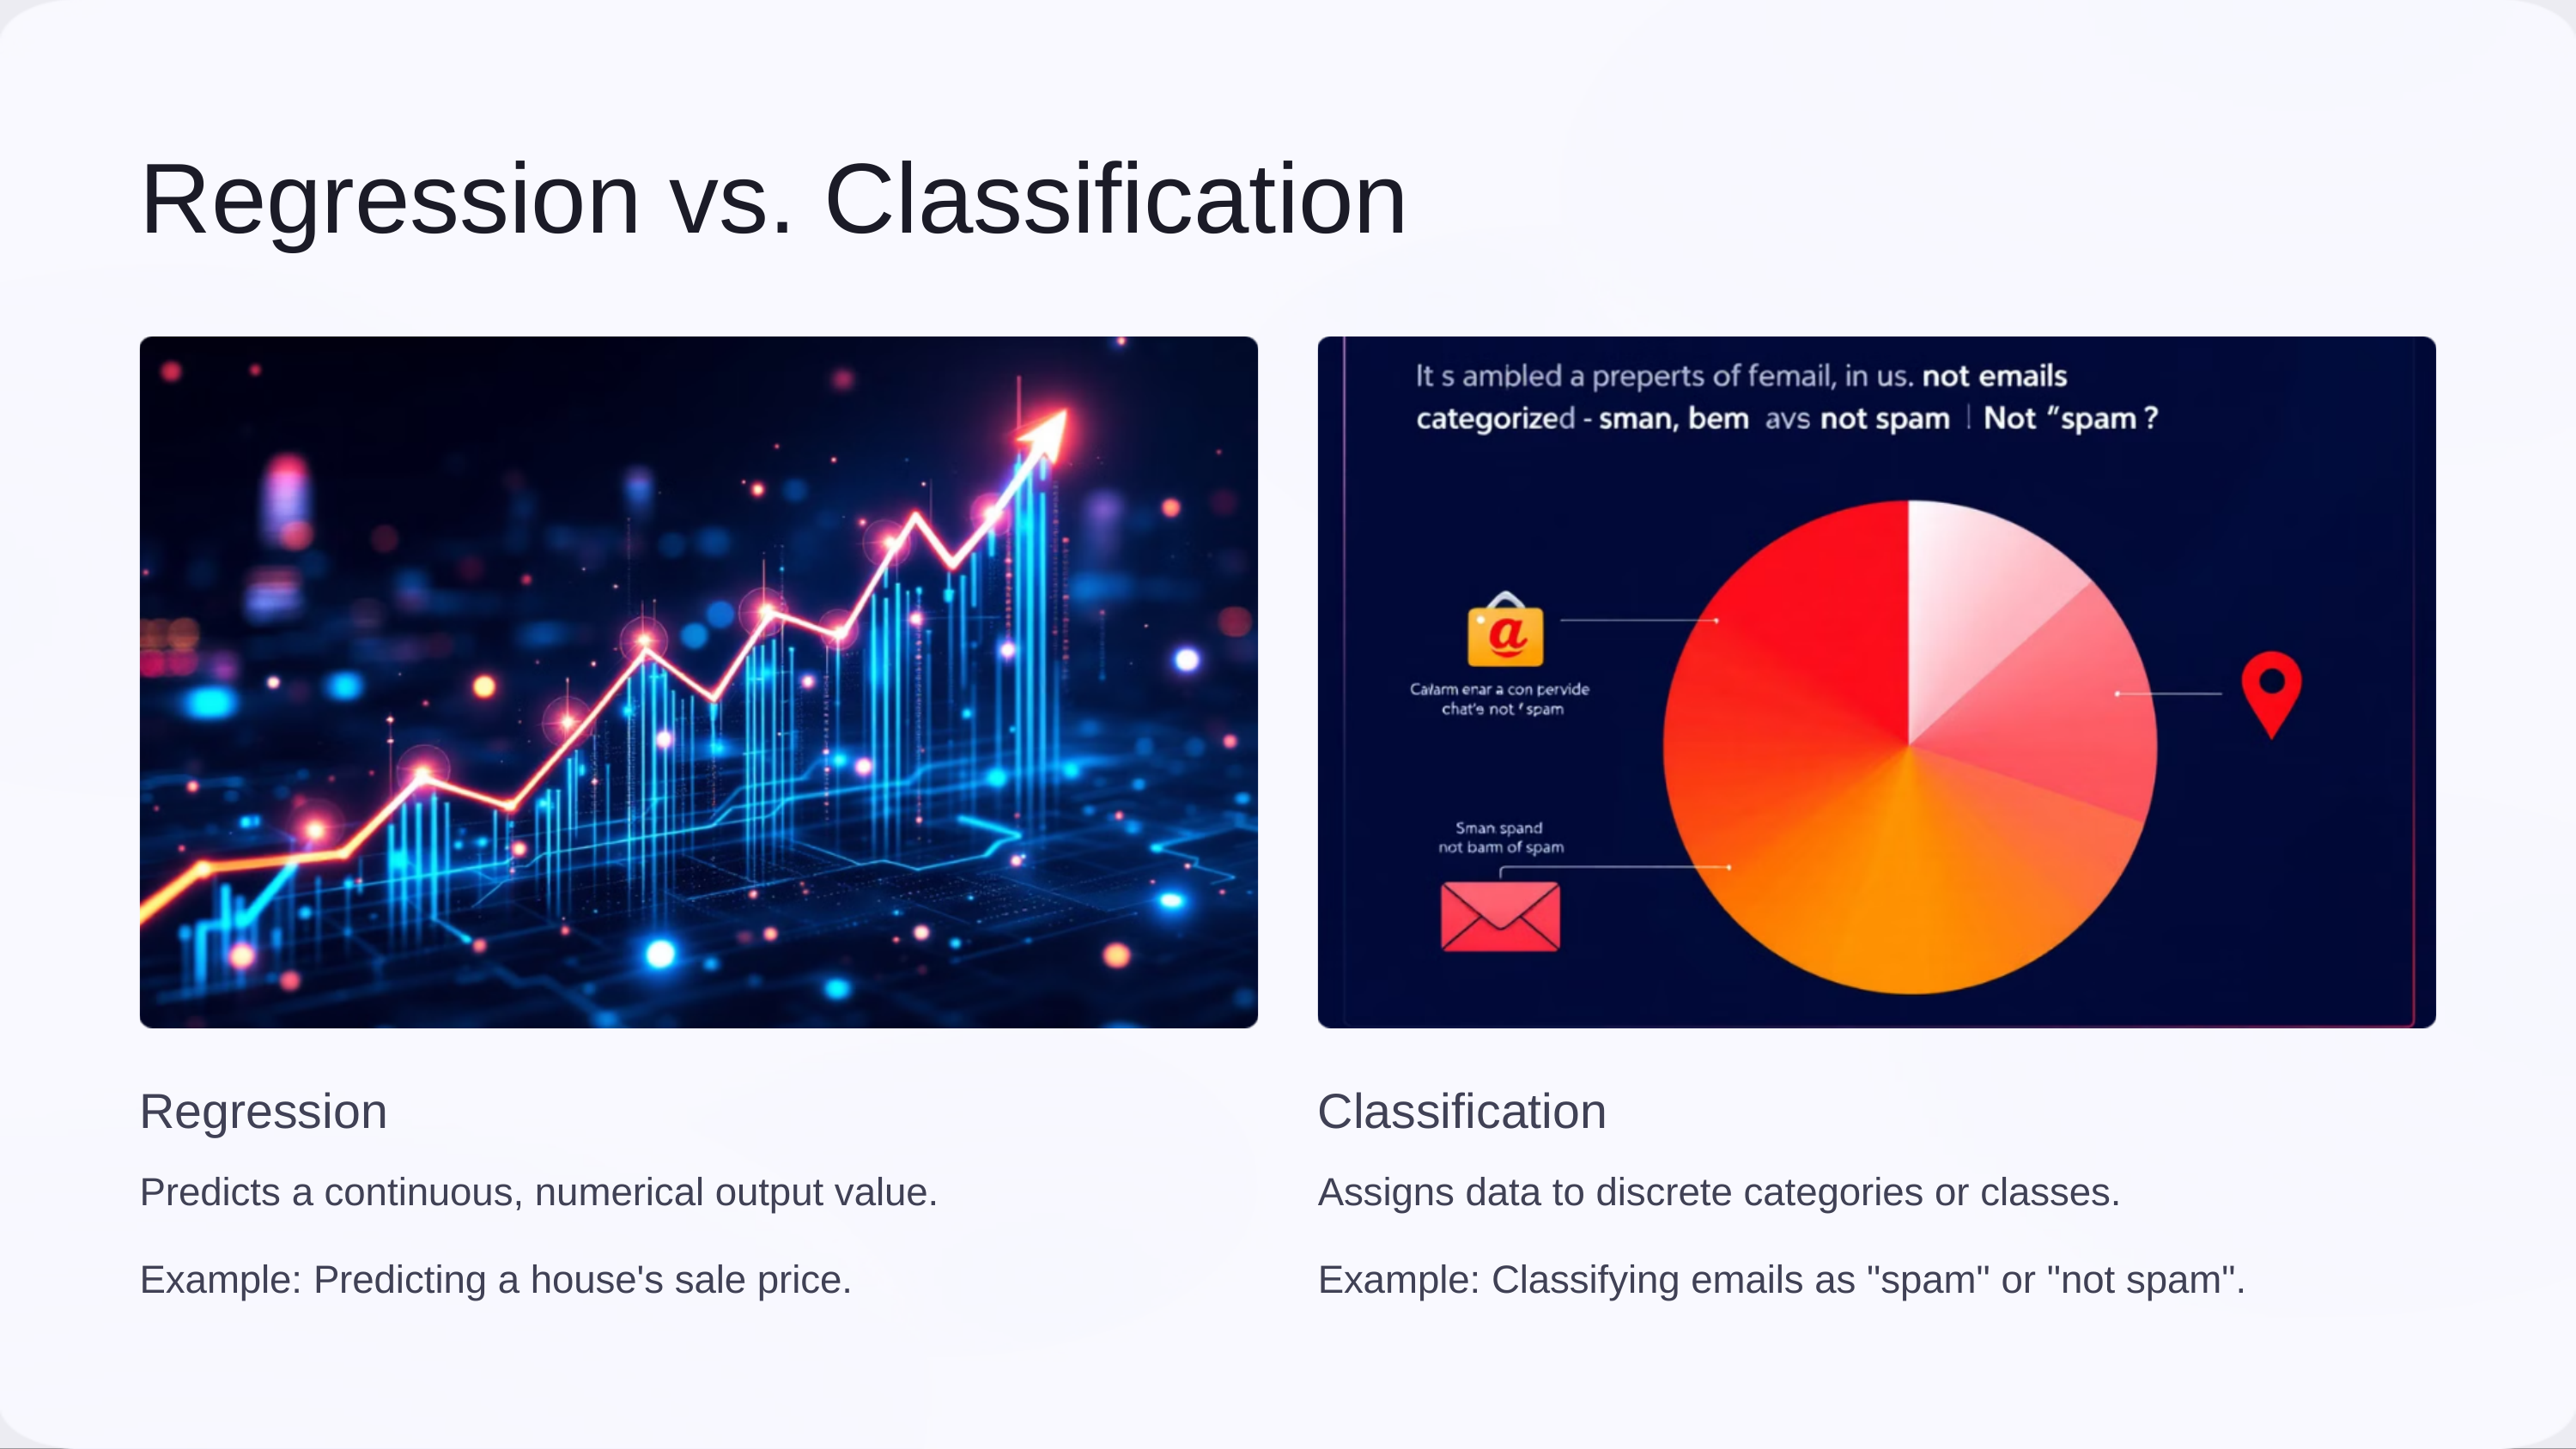

Regression vs. Classification

Regression
Classification
Predicts a continuous, numerical output value.
Assigns data to discrete categories or classes.
Example: Predicting a house's sale price.
Example: Classifying emails as "spam" or "not spam".